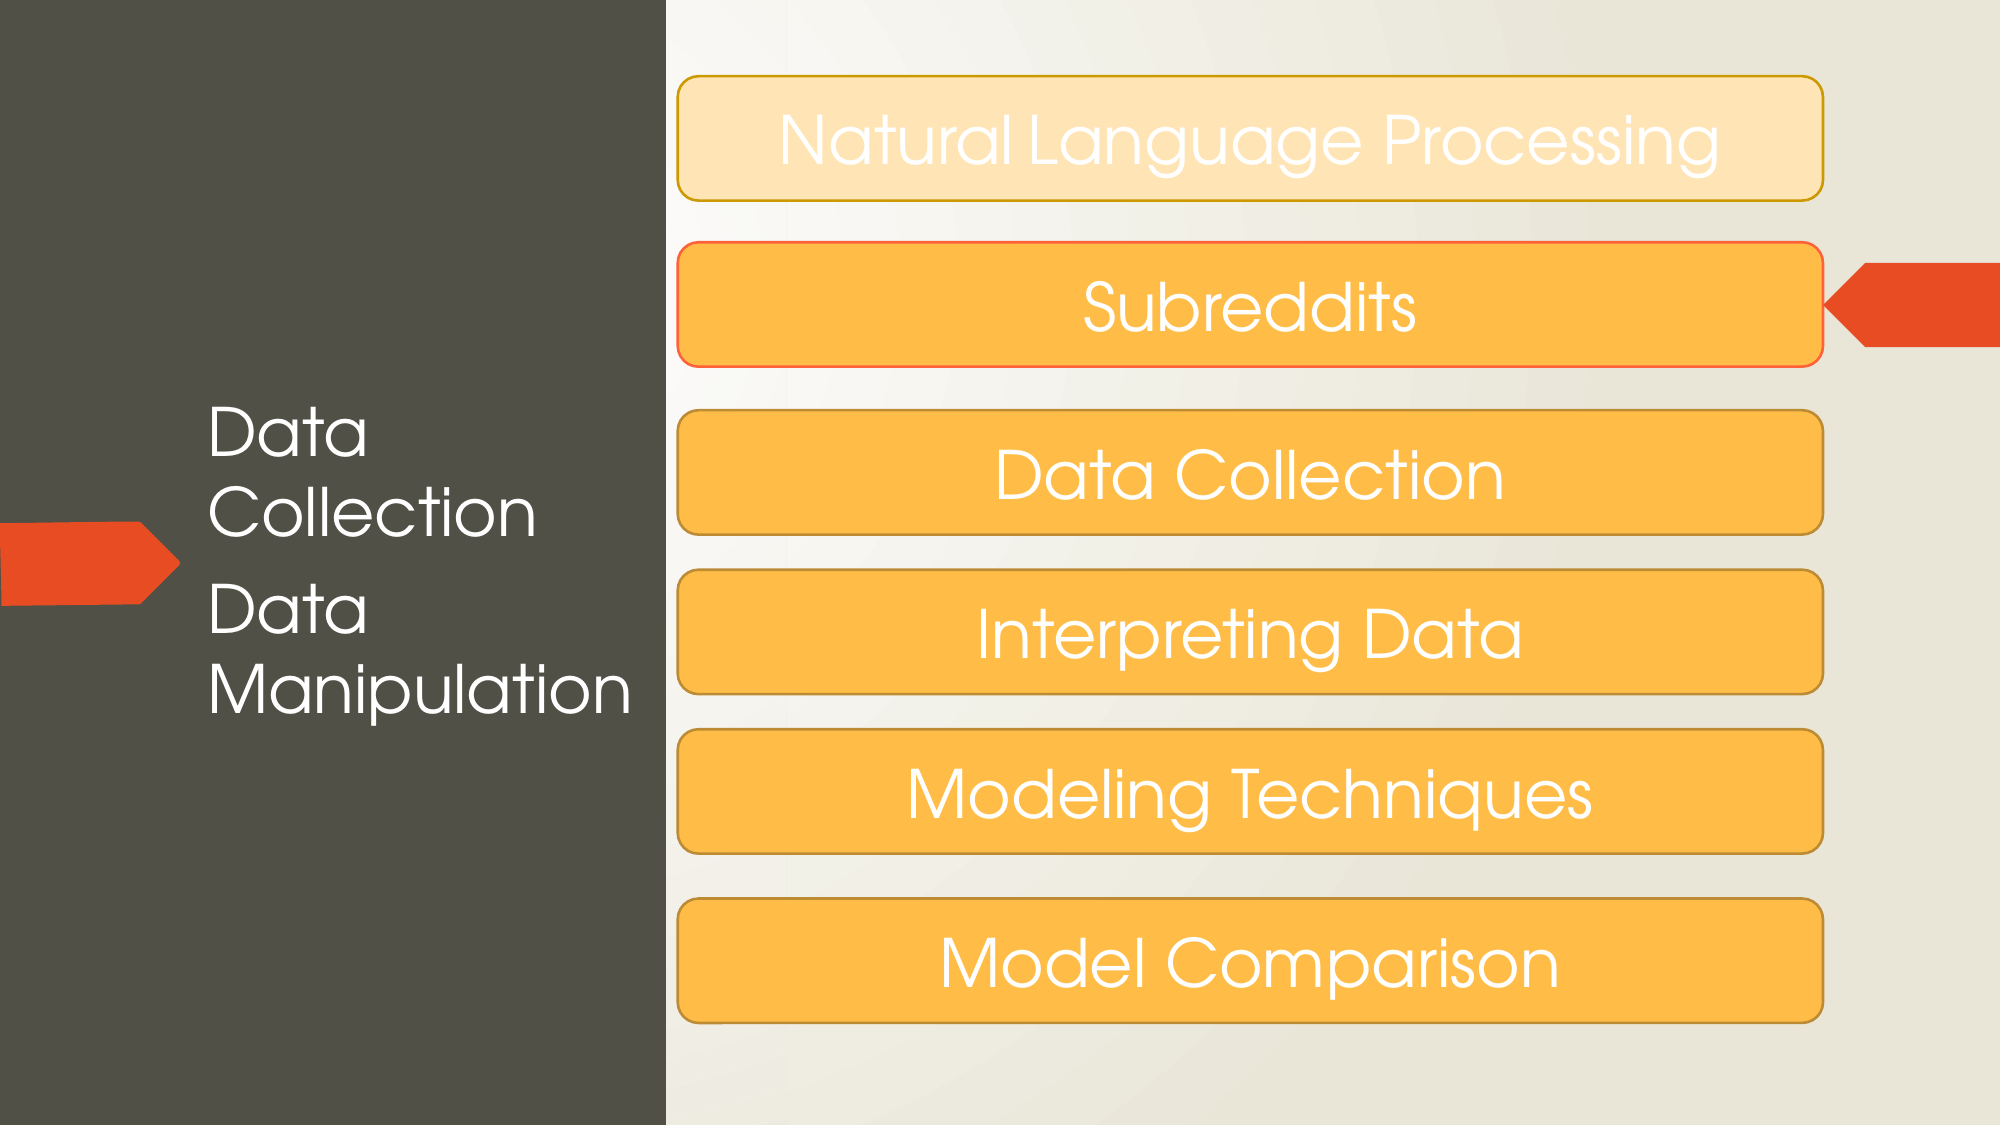

Natural Language Processing
Subreddits

# Data Collection
Data Collection

Data Manipulation
Interpreting Data
Modeling Techniques
Model Comparison